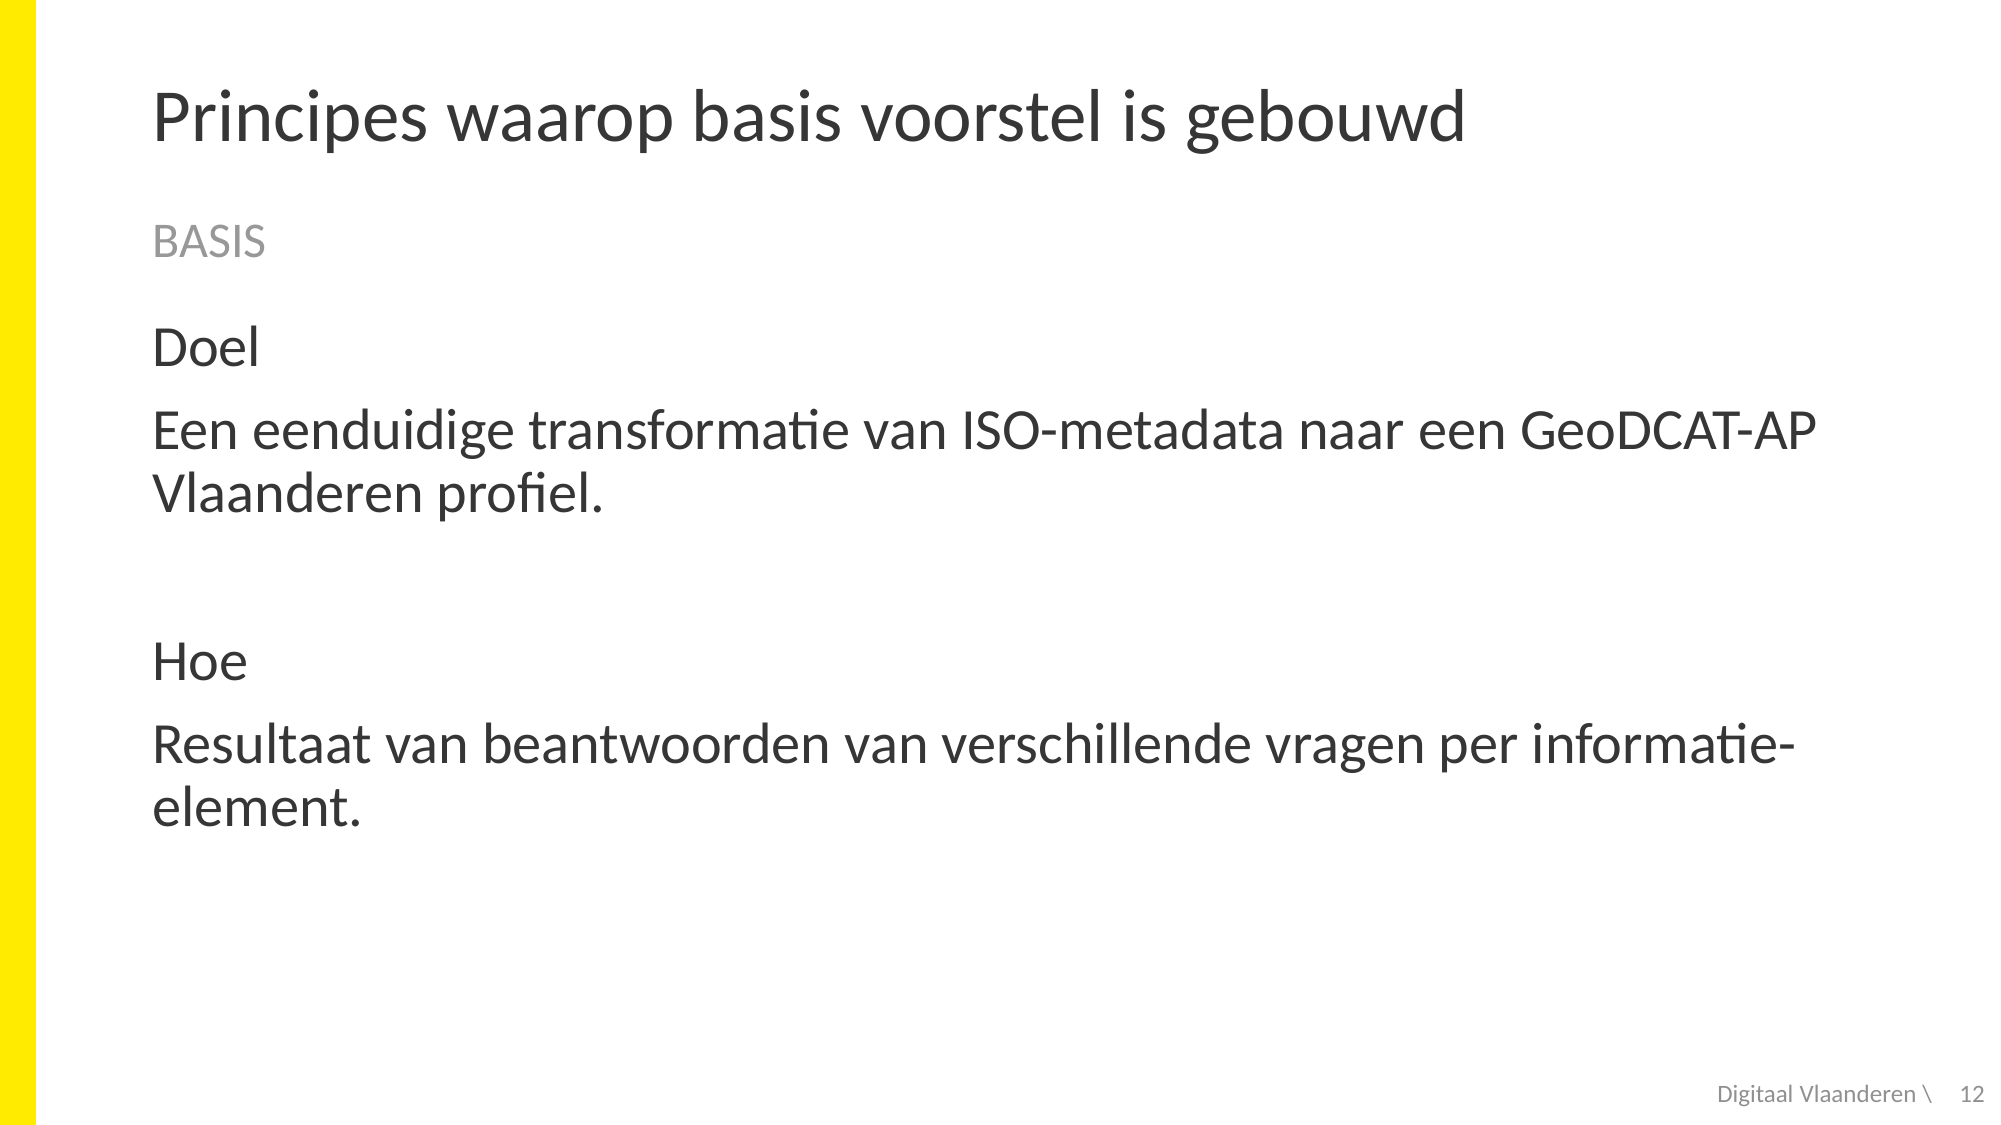

# Principes waarop basis voorstel is gebouwd
Basis
Doel
Een eenduidige transformatie van ISO-metadata naar een GeoDCAT-AP Vlaanderen profiel.

Hoe
Resultaat van beantwoorden van verschillende vragen per informatie- element.
Digitaal Vlaanderen \
12